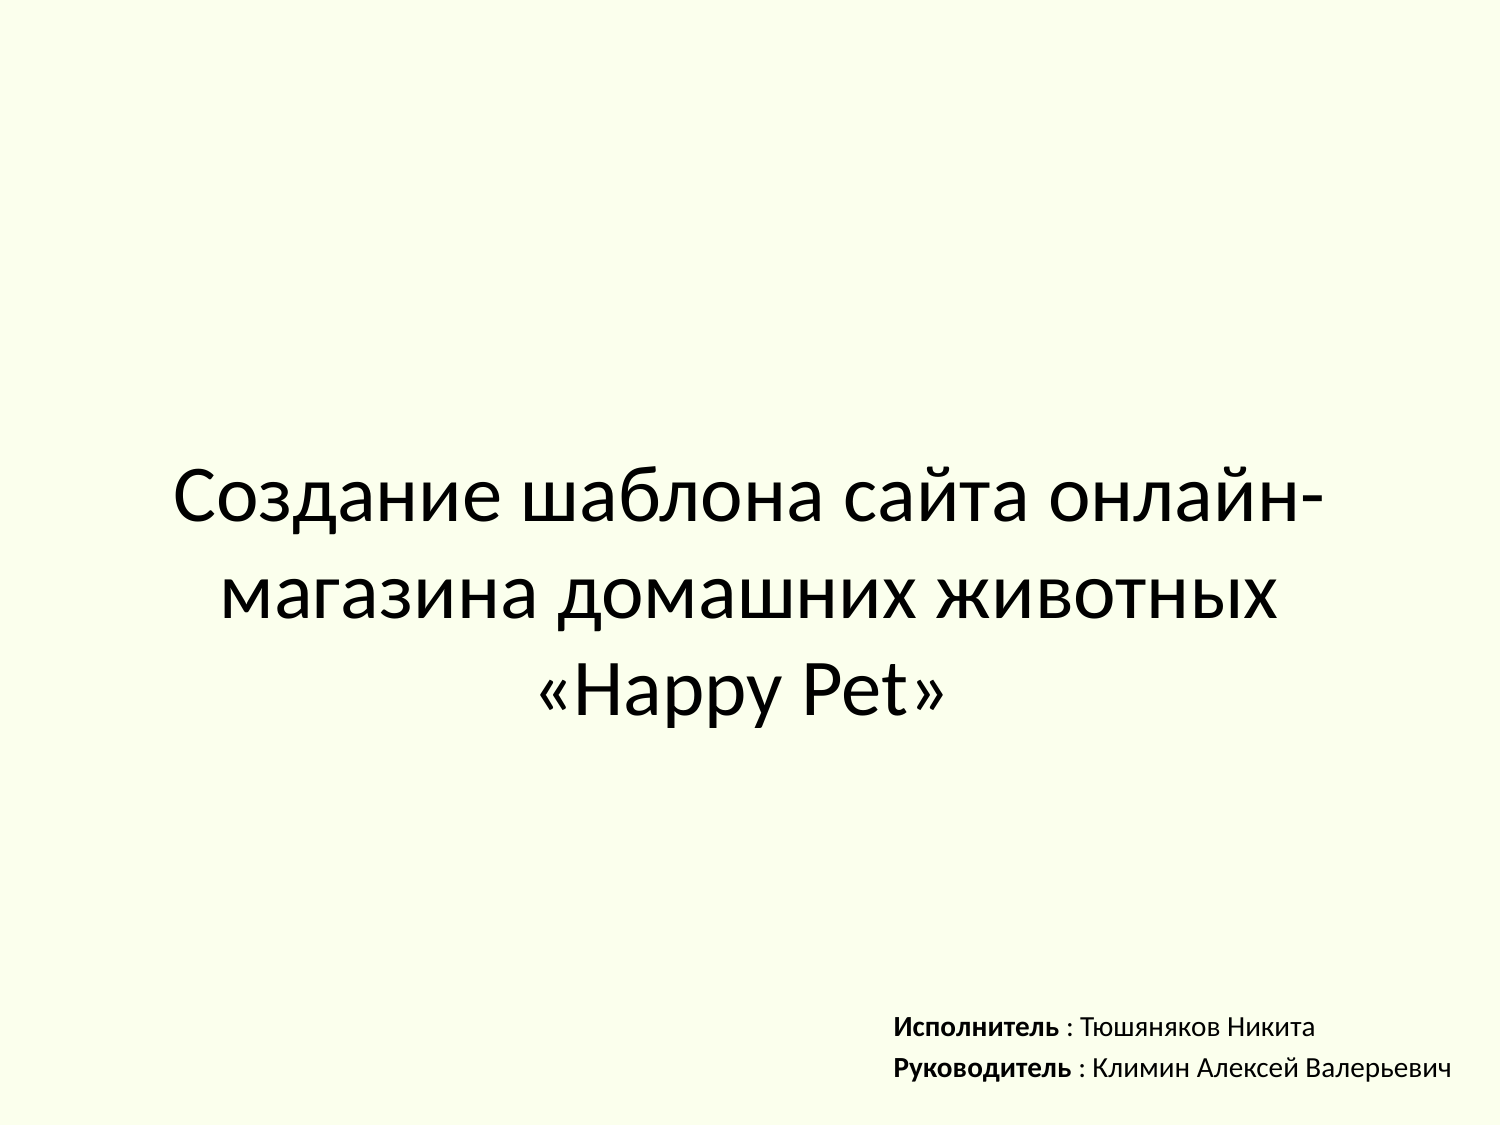

# Создание шаблона сайта онлайн-магазина домашних животных «Happy Pet»
Исполнитель : Тюшяняков Никита
Руководитель : Климин Алексей Валерьевич